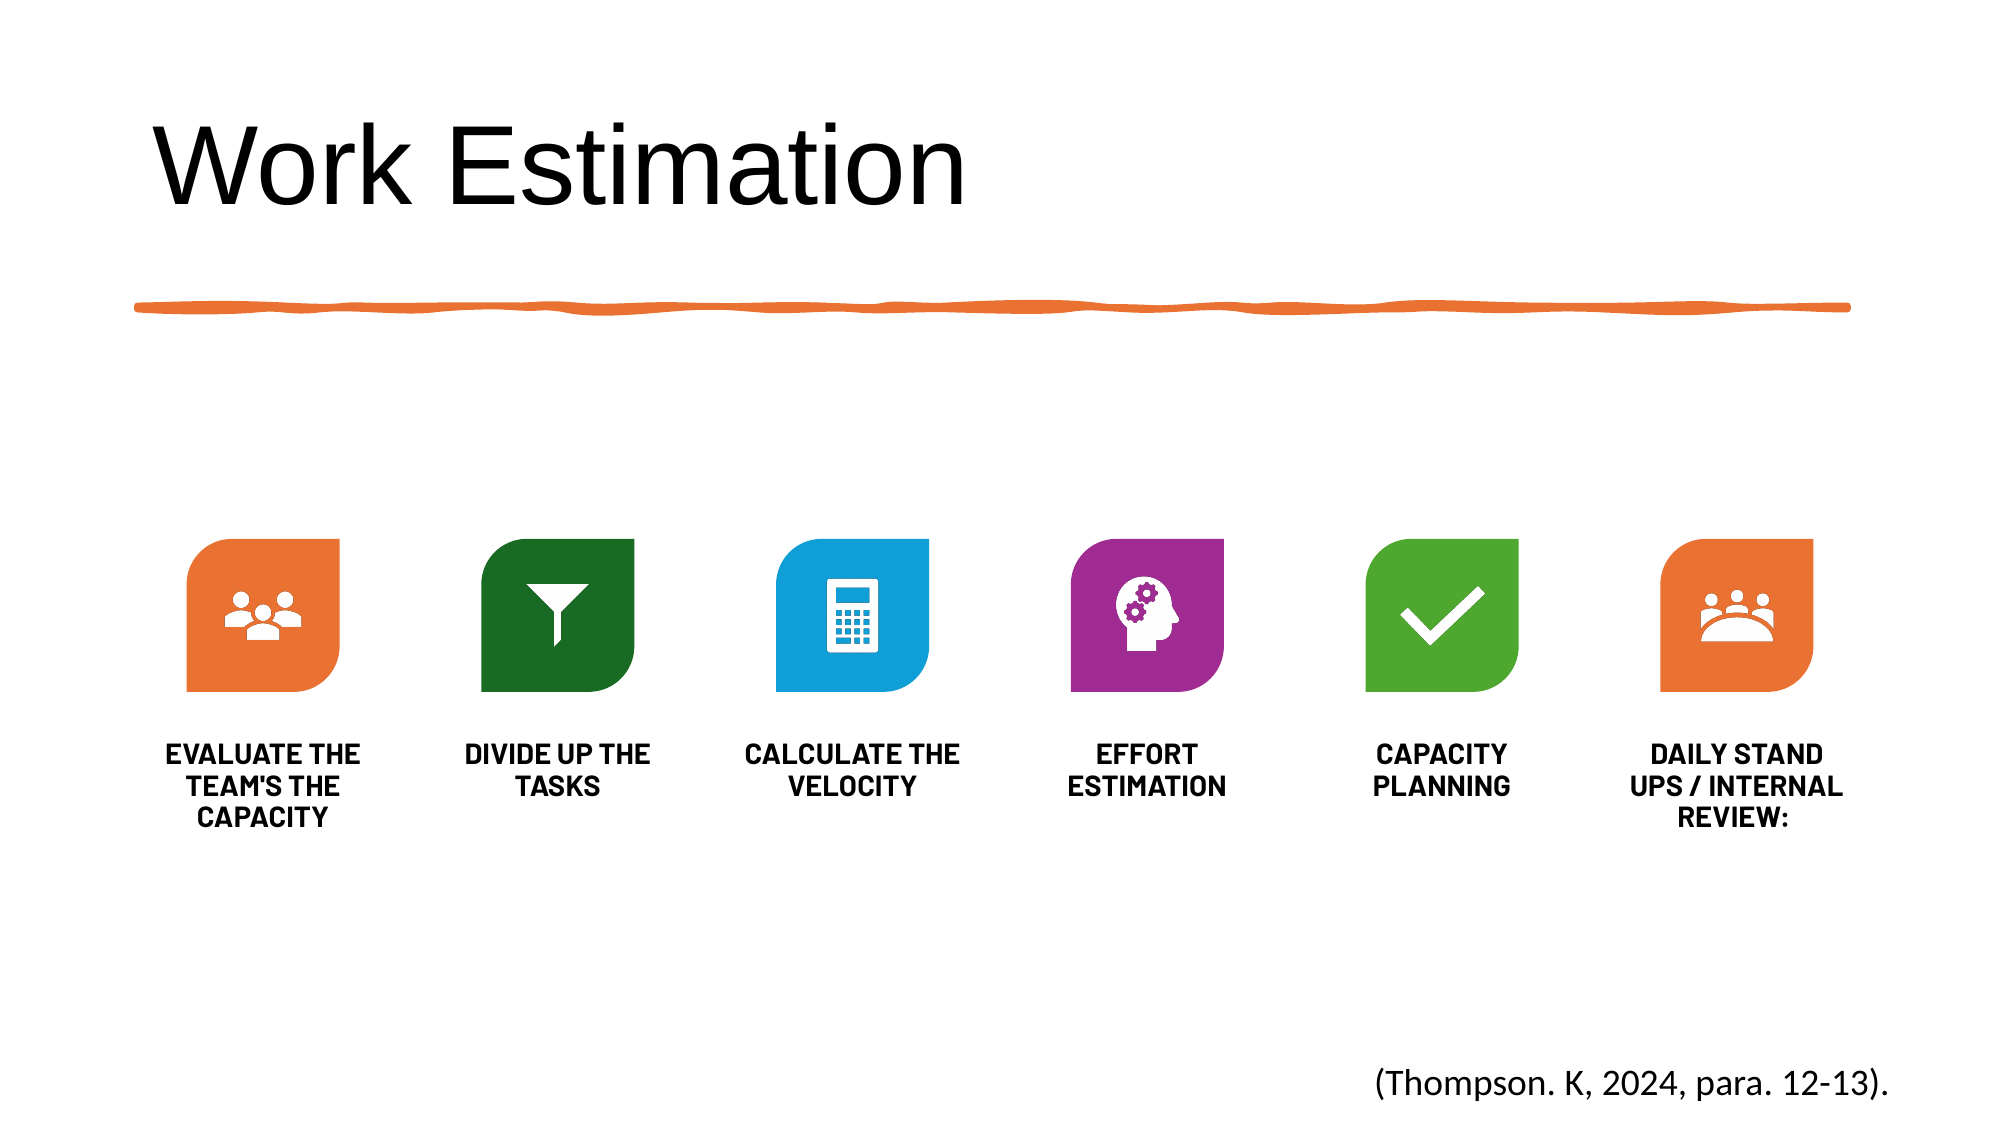

# Work Estimation

Evaluate the Team's the capacity
Divide Up the Tasks
Calculate the Velocity
Effort Estimation
Capacity Planning
Daily Stand ups / Internal Review:
(Thompson. K, 2024, para. 12-13).